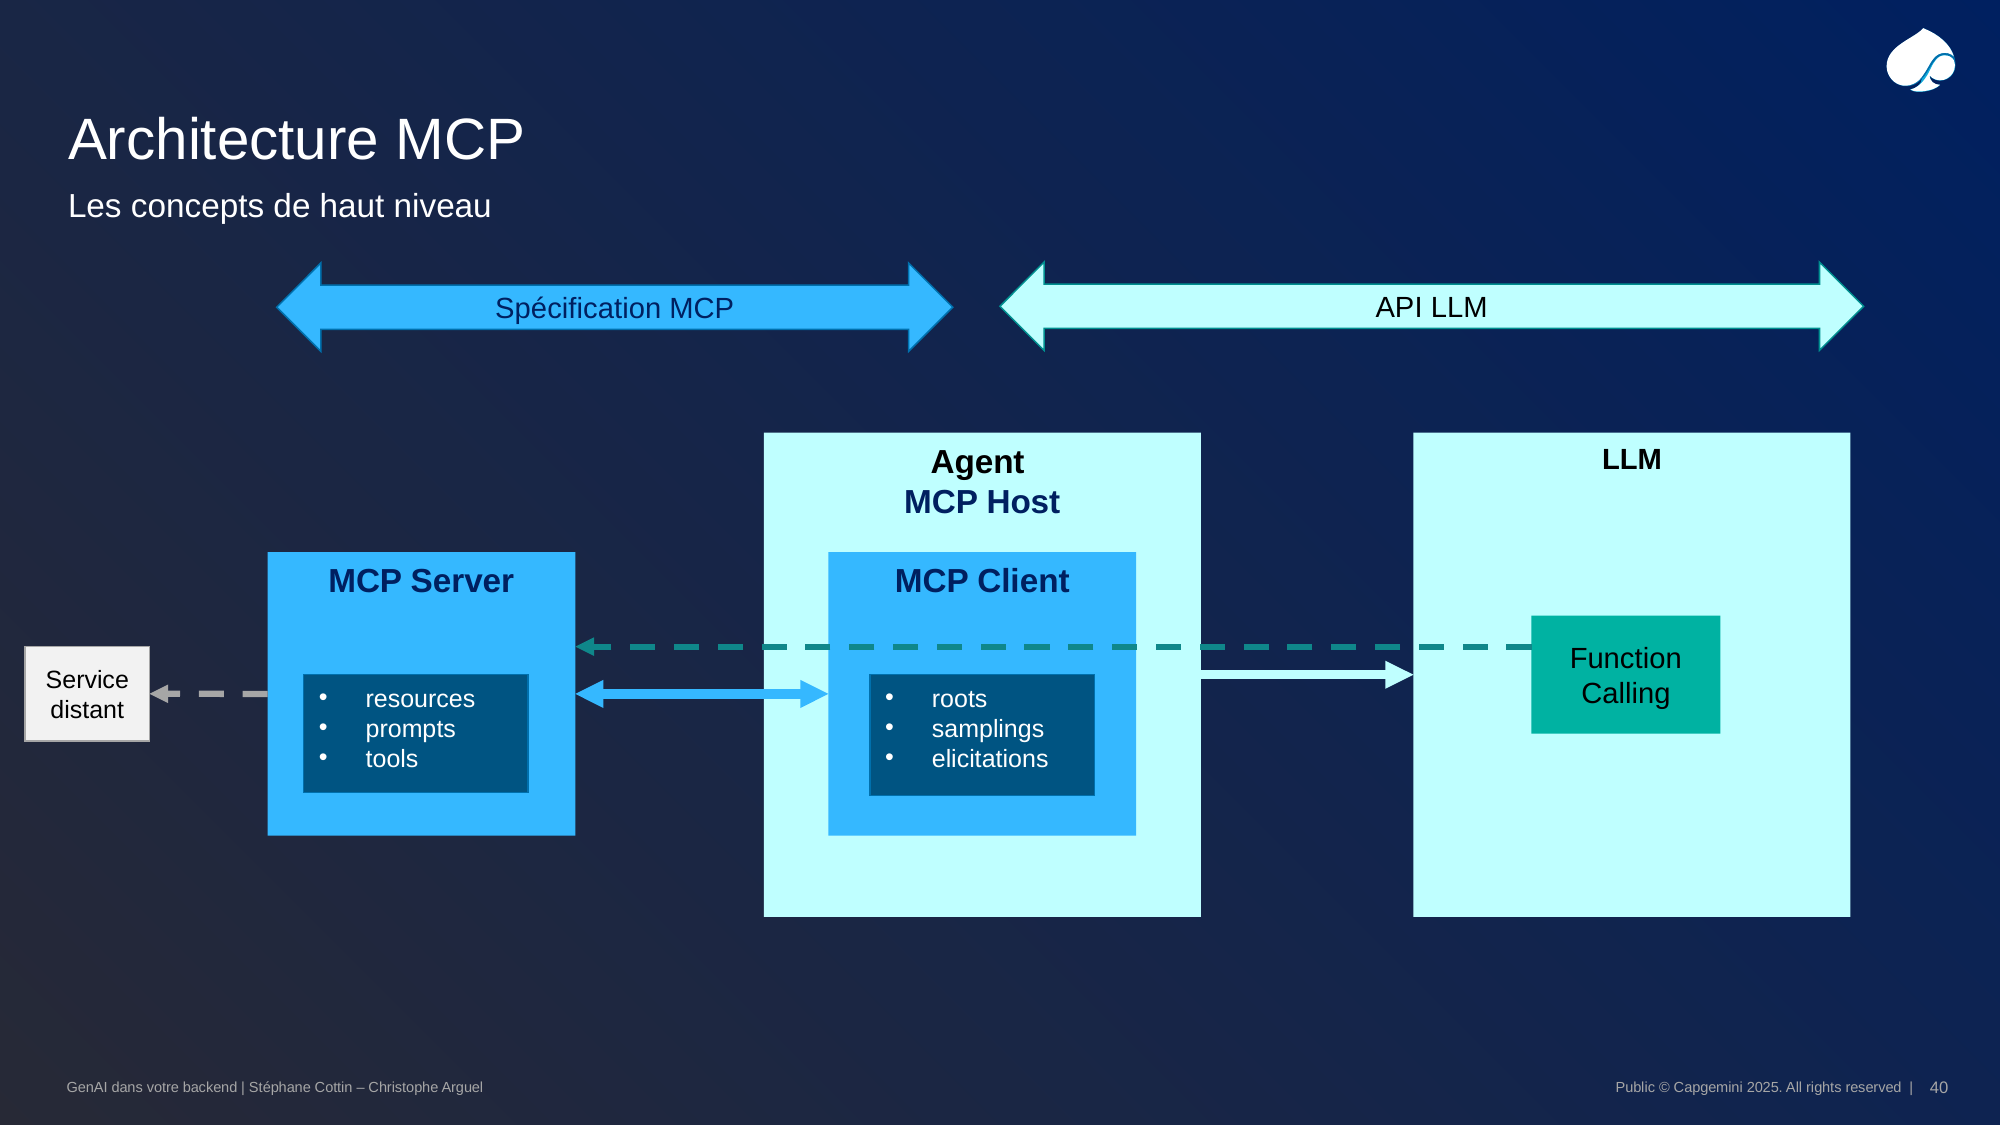

API LLM
Spécification MCP
# Architecture MCP
Les concepts de haut niveau
Agent
MCP Host
LLM
MCP Server
MCP Client
Function Calling
Service distant
resources
prompts
tools

roots
samplings
elicitations